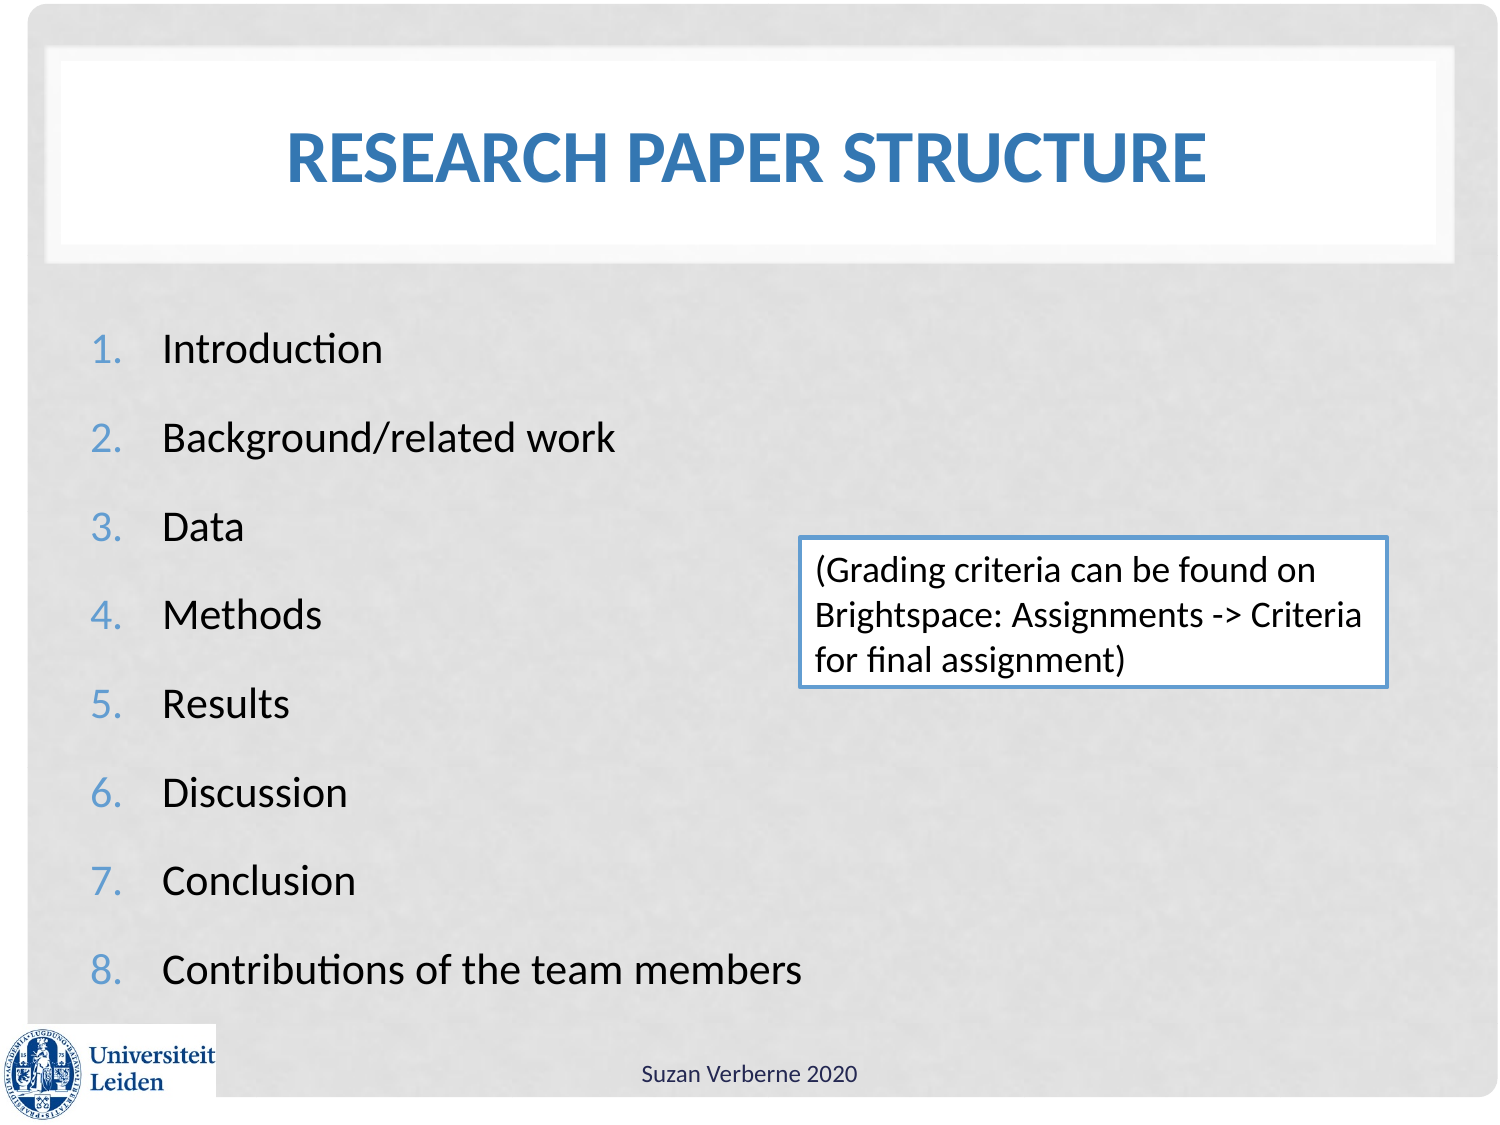

# Research paper structure
Introduction
Background/related work
Data
Methods
Results
Discussion
Conclusion
Contributions of the team members

(Grading criteria can be found on Brightspace: Assignments -> Criteria for final assignment)
Suzan Verberne 2020